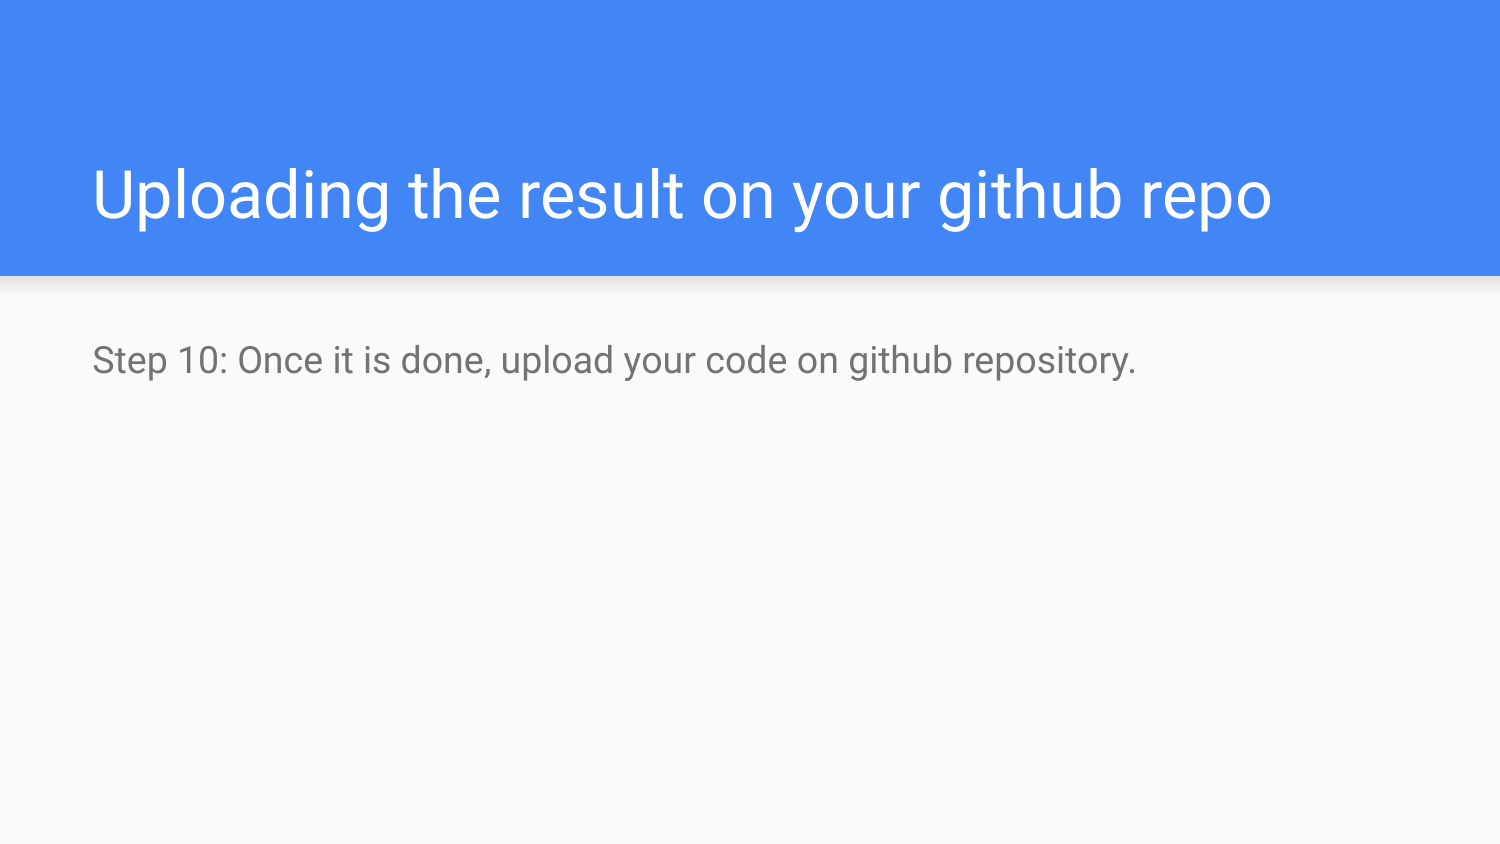

# Uploading the result on your github repo
Step 10: Once it is done, upload your code on github repository.